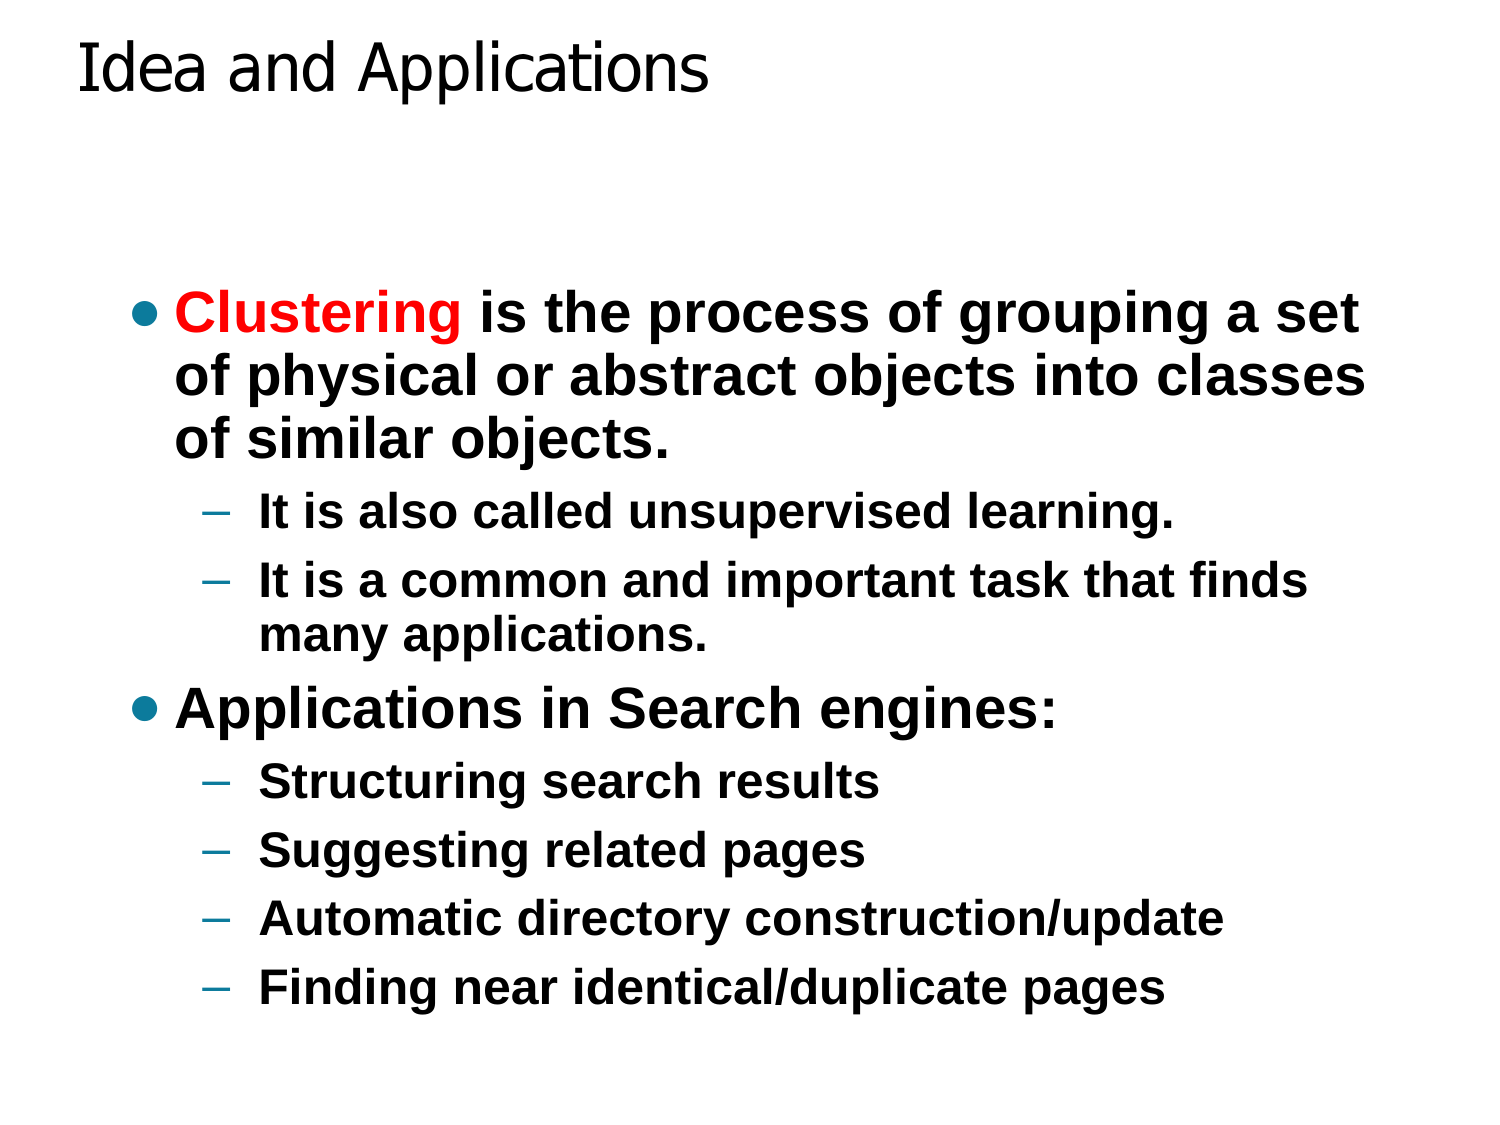

Idea and Applications
Clustering is the process of grouping a set of physical or abstract objects into classes of similar objects.
It is also called unsupervised learning.
It is a common and important task that finds many applications.
Applications in Search engines:
Structuring search results
Suggesting related pages
Automatic directory construction/update
Finding near identical/duplicate pages